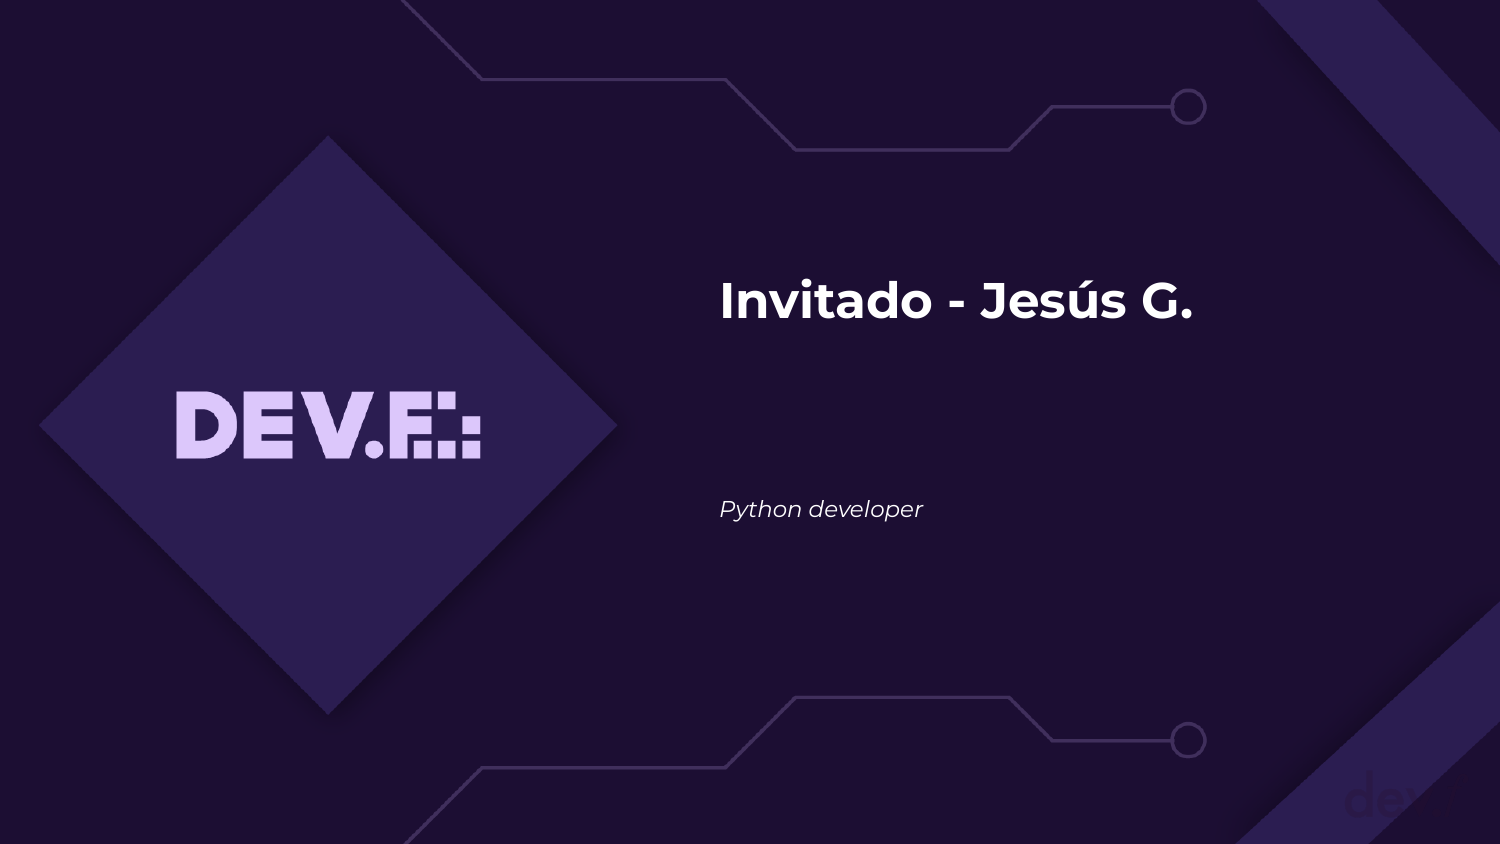

# Invitado - Jesús G.
Python developer